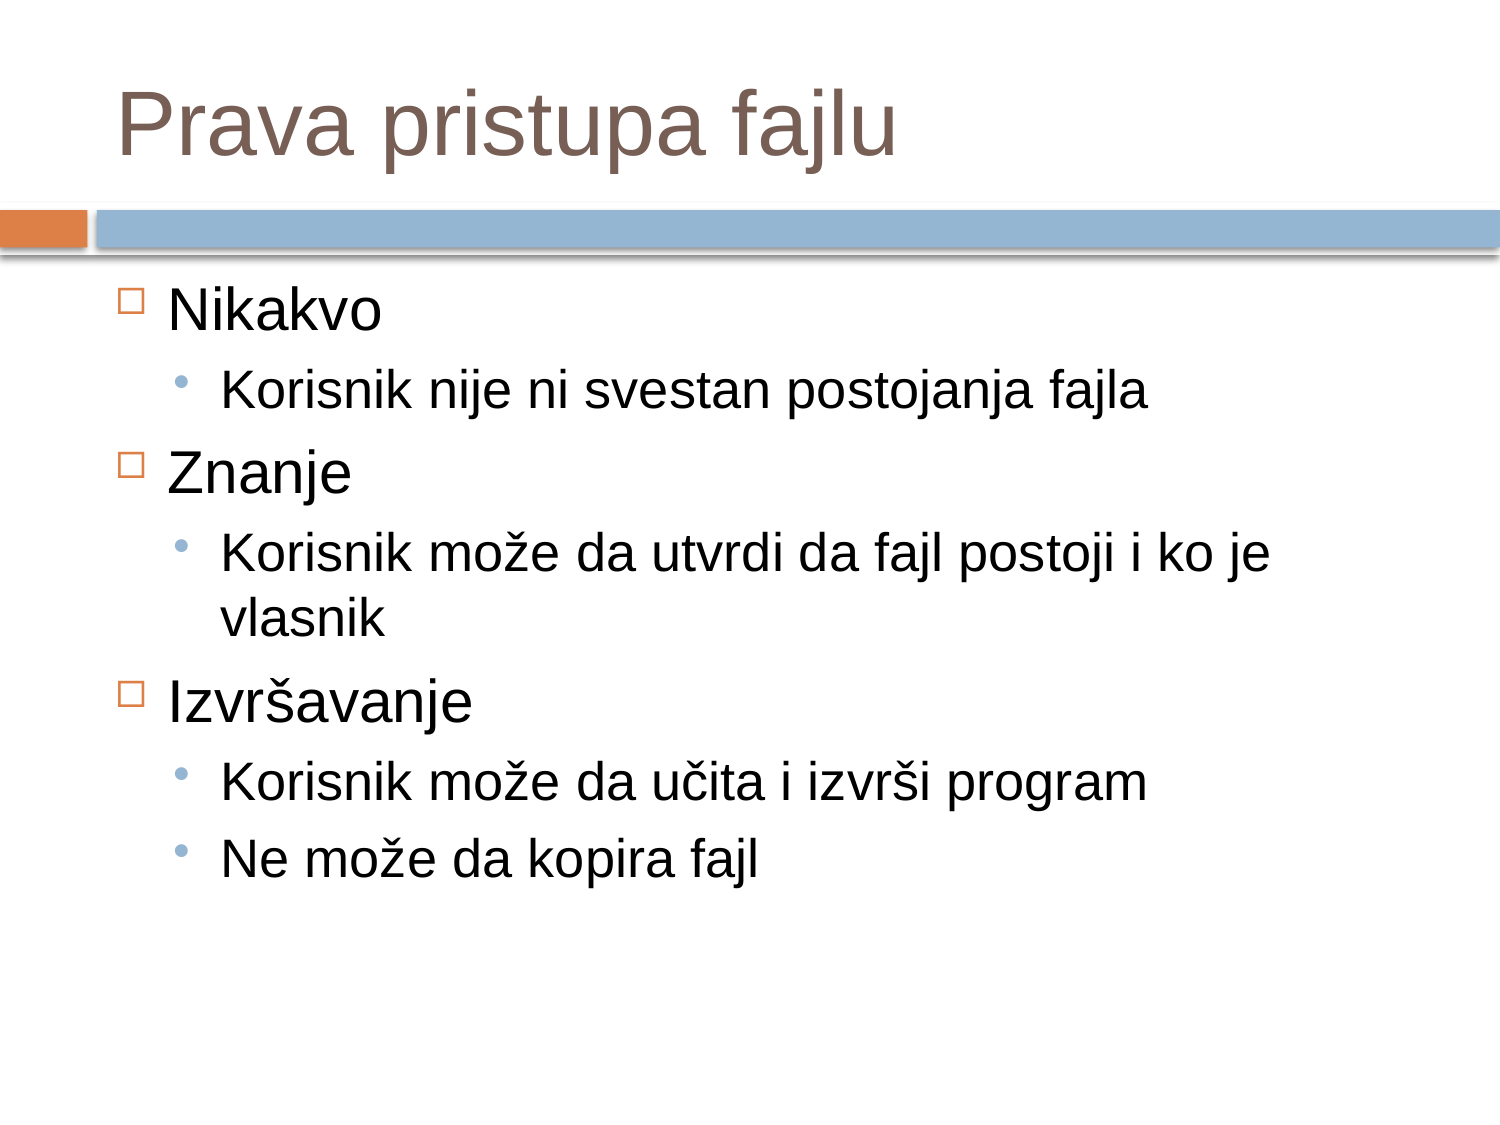

# Prava pristupa fajlu
Nikakvo
Korisnik nije ni svestan postojanja fajla
Znanje
Korisnik može da utvrdi da fajl postoji i ko je vlasnik
Izvršavanje
Korisnik može da učita i izvrši program
Ne može da kopira fajl